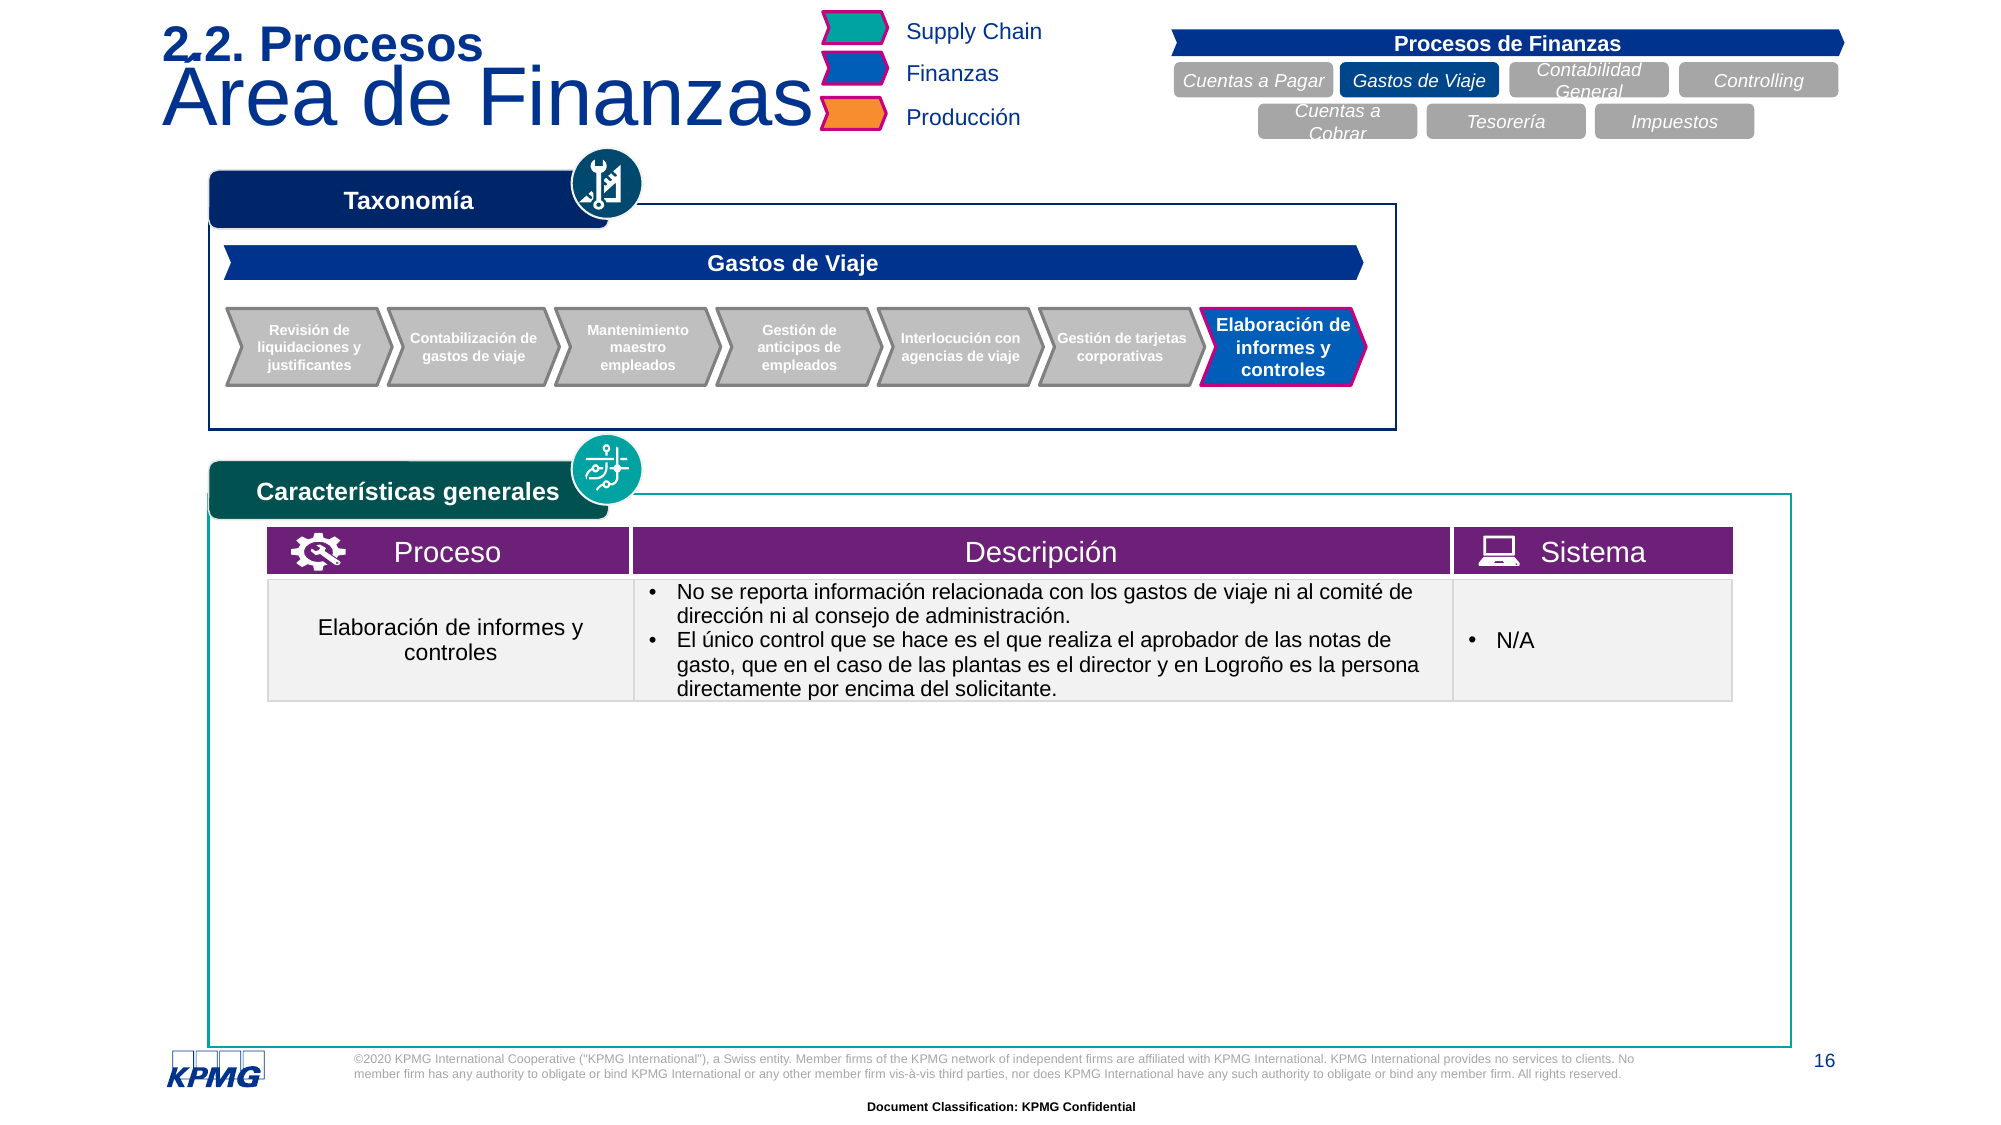

Supply Chain

Finanzas

Producción

# 2.2. Procesos Área de Finanzas
Procesos de Finanzas
Cuentas a Pagar
Gastos de Viaje
Contabilidad General
Controlling
Cuentas a Cobrar
Tesorería
Impuestos

Taxonomía

Gastos de Viaje
Revisión de liquidaciones y justificantes
Contabilización de gastos de viaje
Mantenimiento maestro empleados
Gestión de anticipos de empleados
Interlocución con agencias de viaje
Gestión de tarjetas corporativas
Elaboración de informes y controles

Características generales

Proceso
Descripción
Sistema

| Elaboración de informes y controles | No se reporta información relacionada con los gastos de viaje ni al comité de dirección ni al consejo de administración. El único control que se hace es el que realiza el aprobador de las notas de gasto, que en el caso de las plantas es el director y en Logroño es la persona directamente por encima del solicitante. | N/A |
| --- | --- | --- |